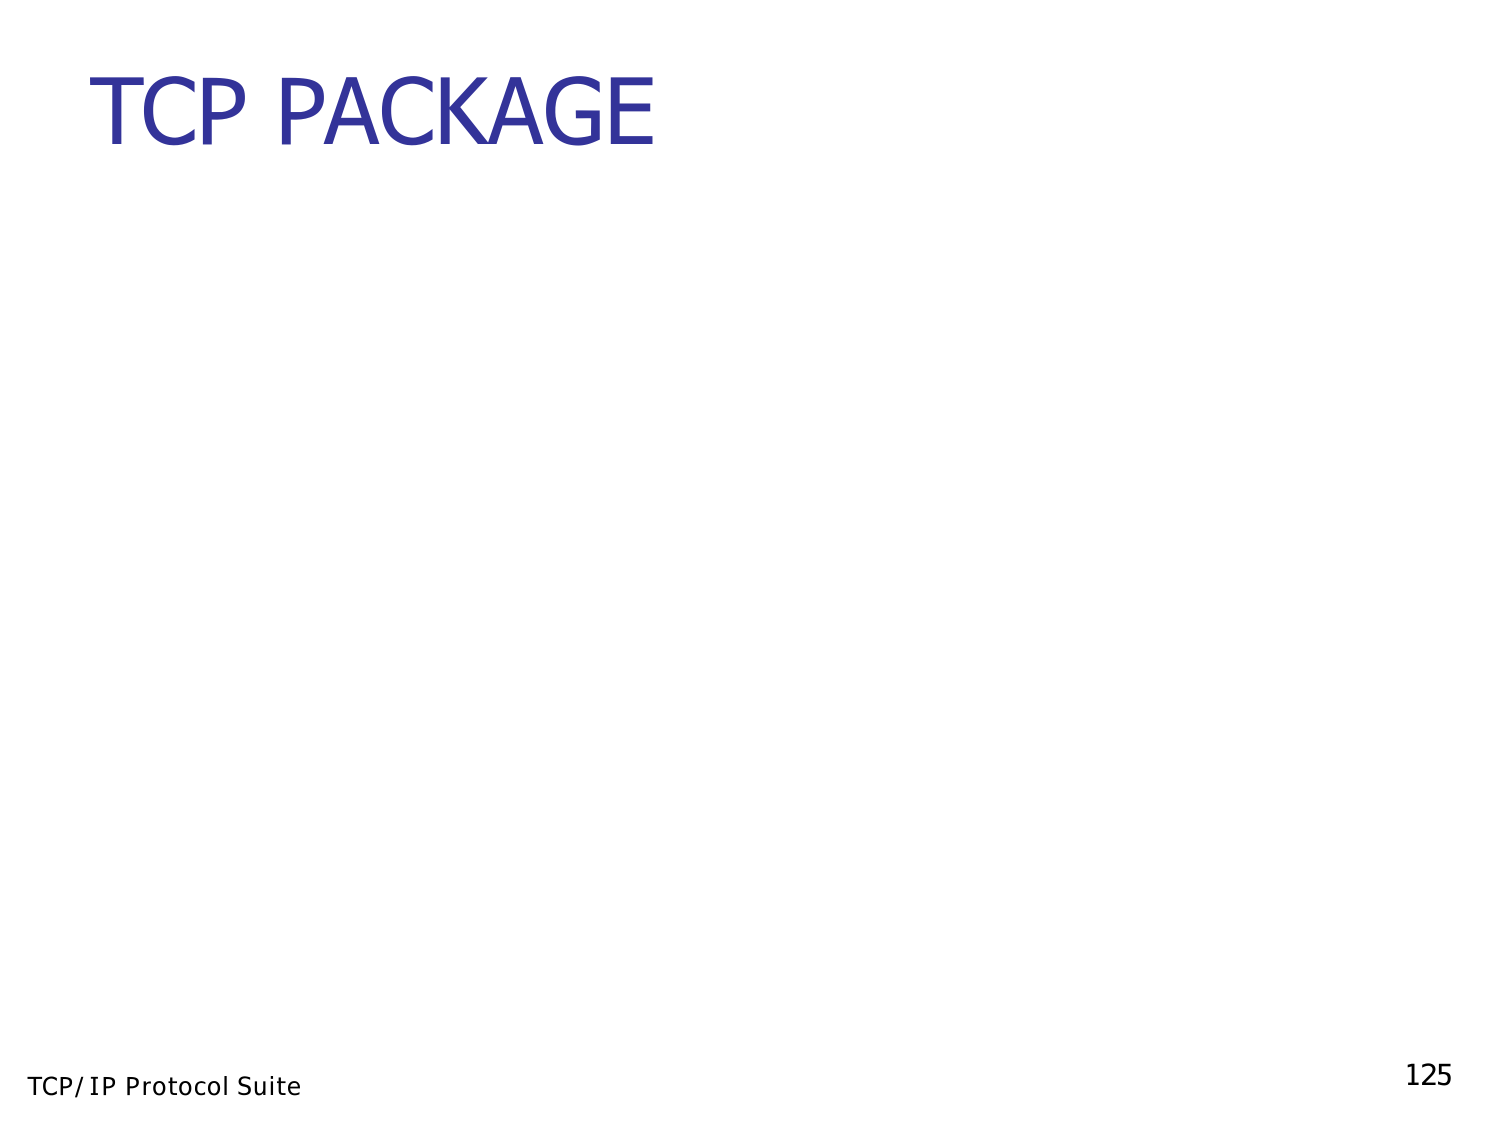

# TCP PACKAGE

125
TCP/IP Protocol Suite